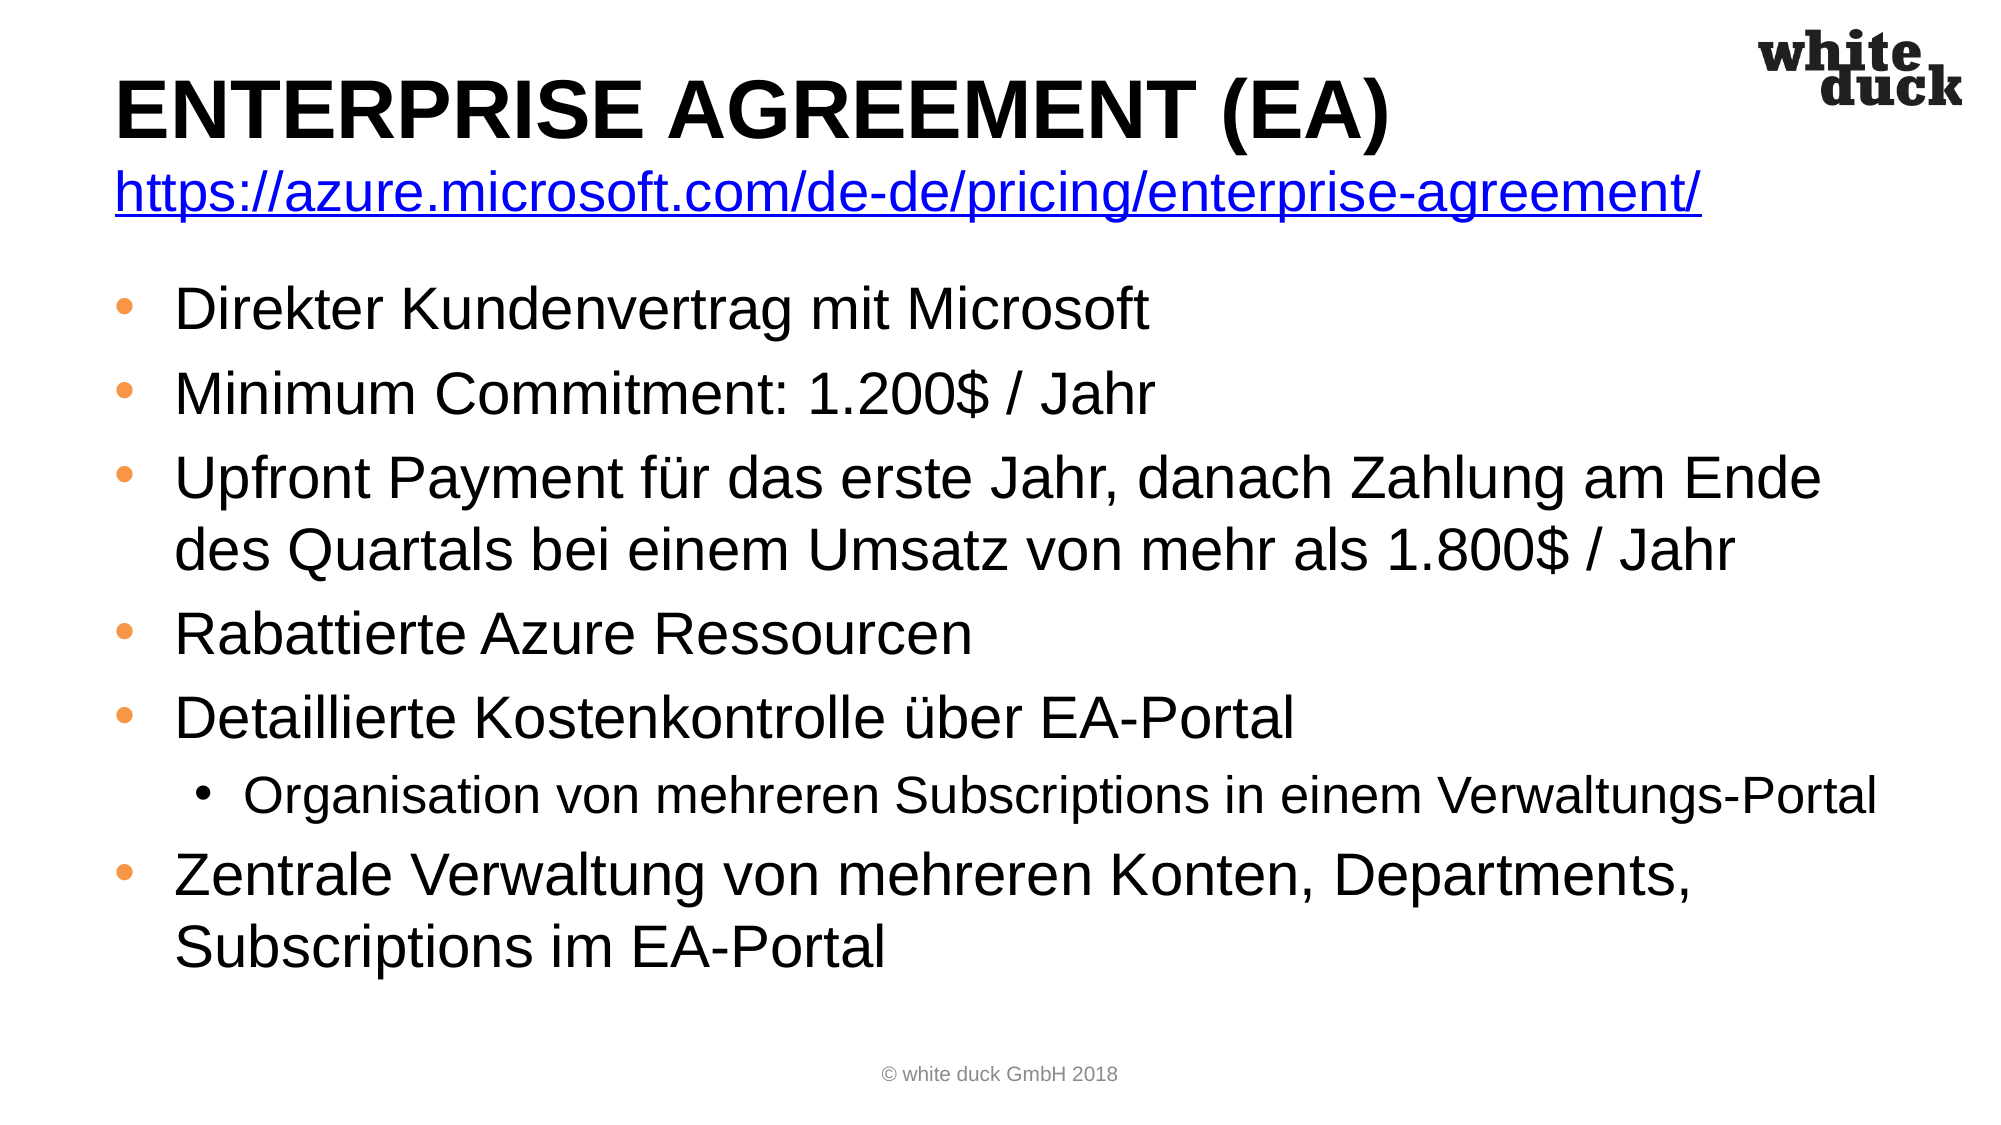

# Enterprise Agreement (EA) https://azure.microsoft.com/de-de/pricing/enterprise-agreement/
Direkter Kundenvertrag mit Microsoft
Minimum Commitment: 1.200$ / Jahr
Upfront Payment für das erste Jahr, danach Zahlung am Ende des Quartals bei einem Umsatz von mehr als 1.800$ / Jahr
Rabattierte Azure Ressourcen
Detaillierte Kostenkontrolle über EA-Portal
Organisation von mehreren Subscriptions in einem Verwaltungs-Portal
Zentrale Verwaltung von mehreren Konten, Departments, Subscriptions im EA-Portal

© white duck GmbH 2018